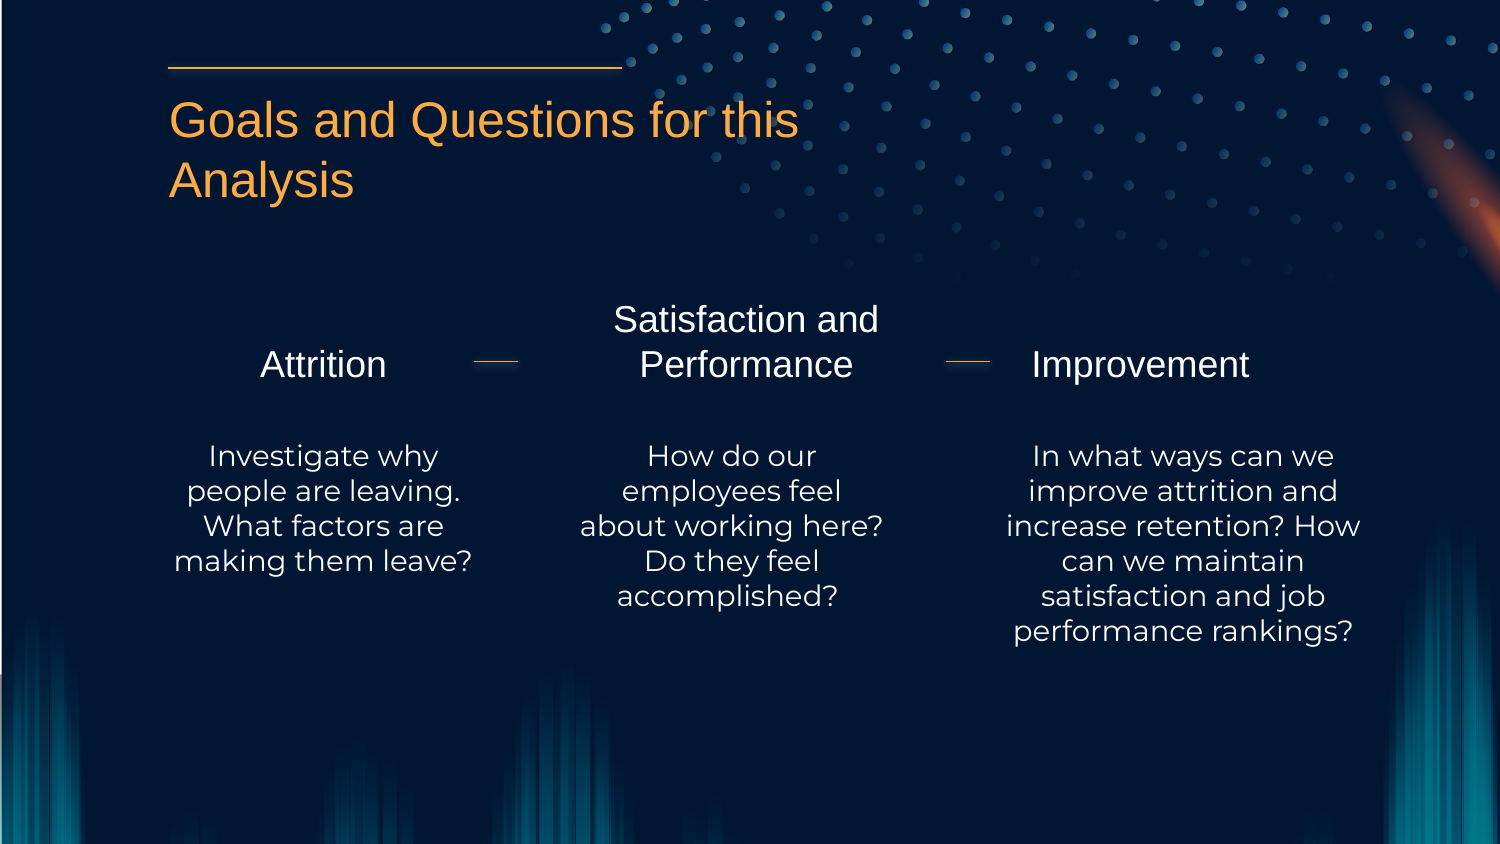

Goals and Questions for this Analysis
Attrition
# Satisfaction and Performance
Improvement
Investigate why people are leaving. What factors are making them leave?
How do our employees feel about working here? Do they feel accomplished?
In what ways can we improve attrition and increase retention? How can we maintain satisfaction and job performance rankings?